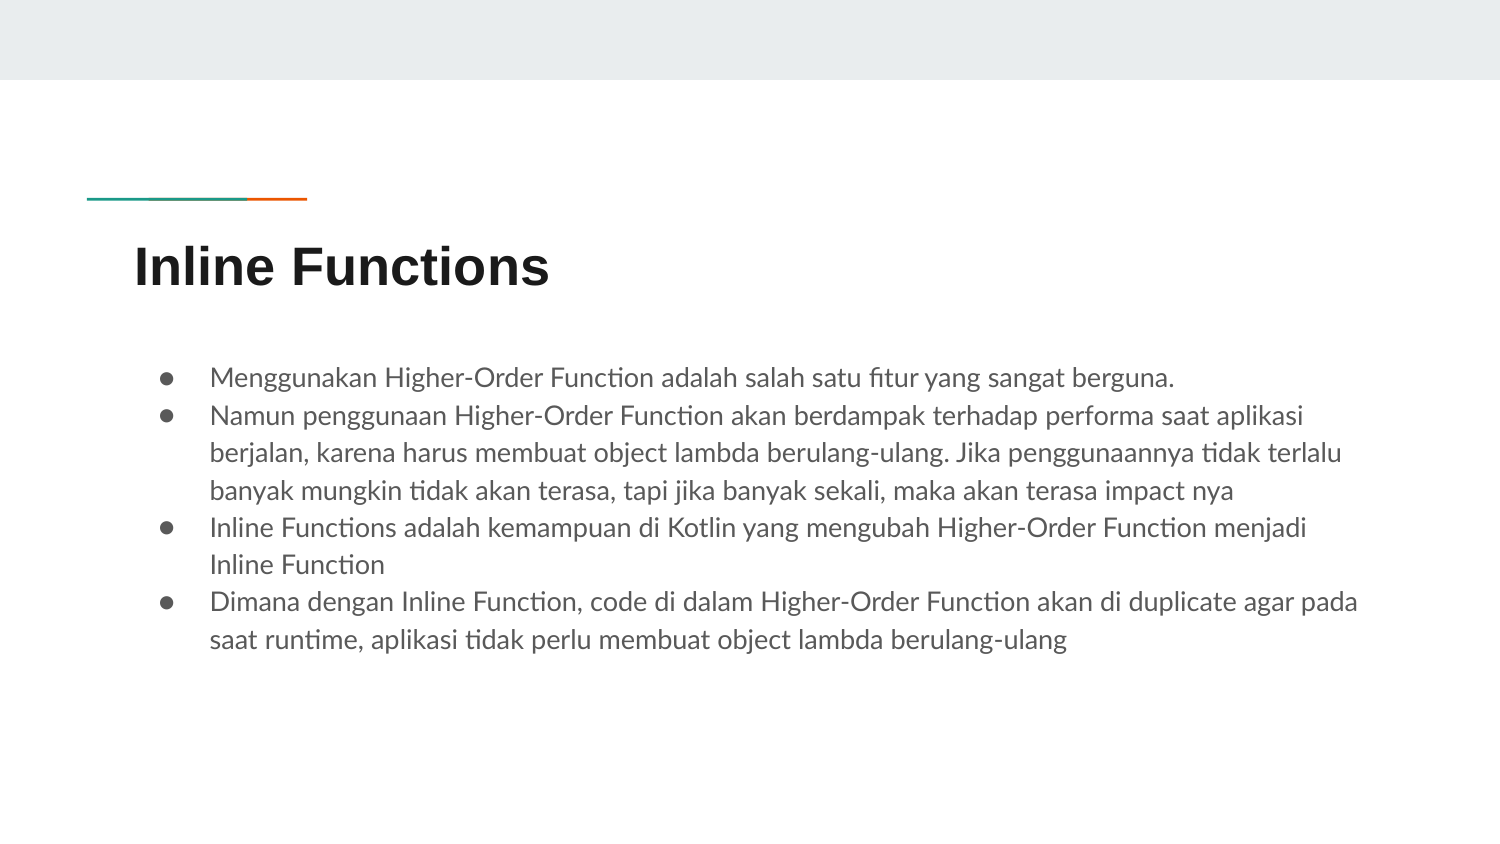

# Inline Functions
Menggunakan Higher-Order Function adalah salah satu fitur yang sangat berguna.
Namun penggunaan Higher-Order Function akan berdampak terhadap performa saat aplikasi berjalan, karena harus membuat object lambda berulang-ulang. Jika penggunaannya tidak terlalu banyak mungkin tidak akan terasa, tapi jika banyak sekali, maka akan terasa impact nya
Inline Functions adalah kemampuan di Kotlin yang mengubah Higher-Order Function menjadi Inline Function
Dimana dengan Inline Function, code di dalam Higher-Order Function akan di duplicate agar pada saat runtime, aplikasi tidak perlu membuat object lambda berulang-ulang